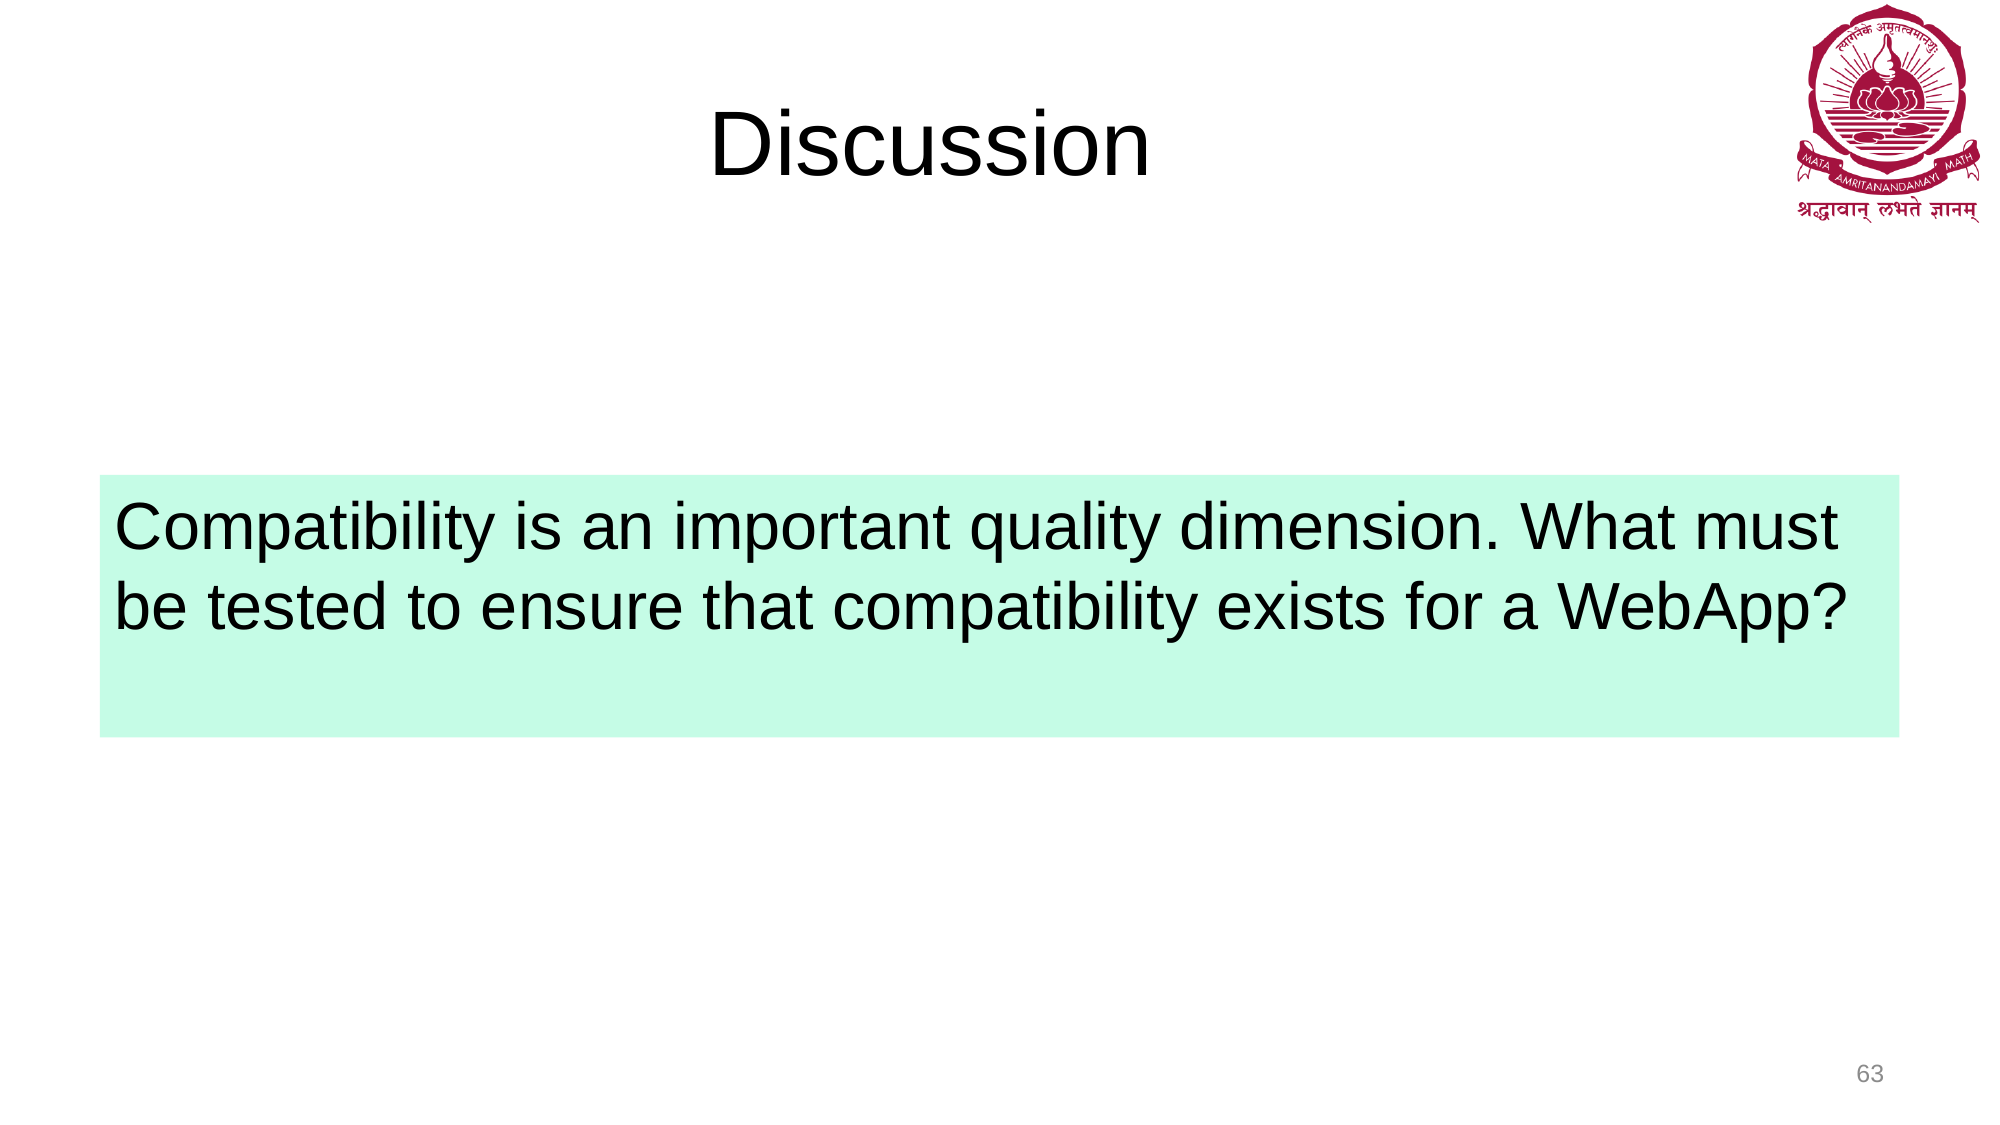

# Discussion
Compatibility is an important quality dimension. What must be tested to ensure that compatibility exists for a WebApp?
63